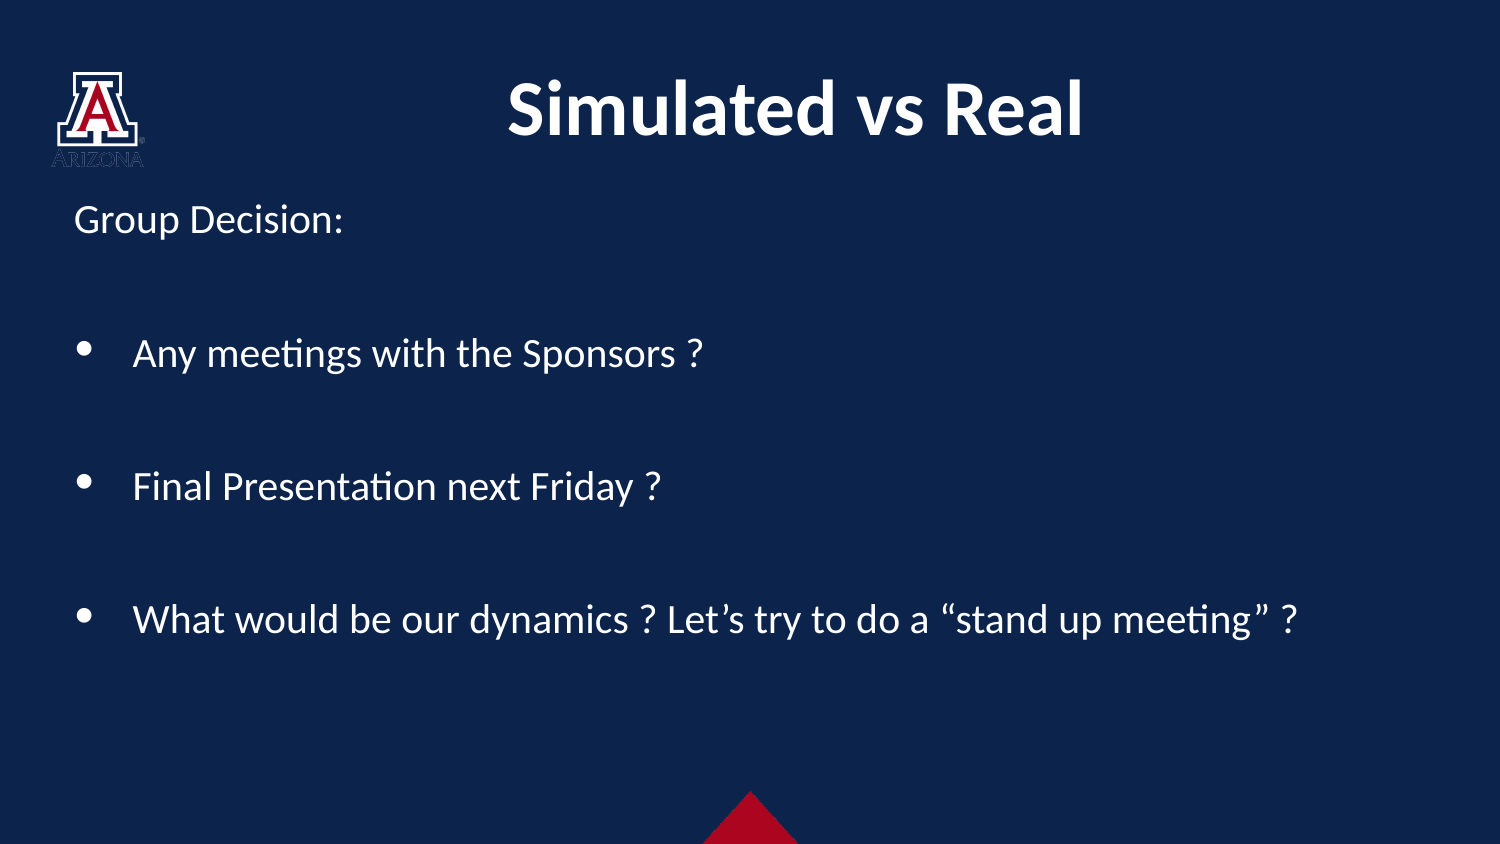

# Simulated vs Real
Group Decision:

Any meetings with the Sponsors ?

Final Presentation next Friday ?

What would be our dynamics ? Let’s try to do a “stand up meeting” ?